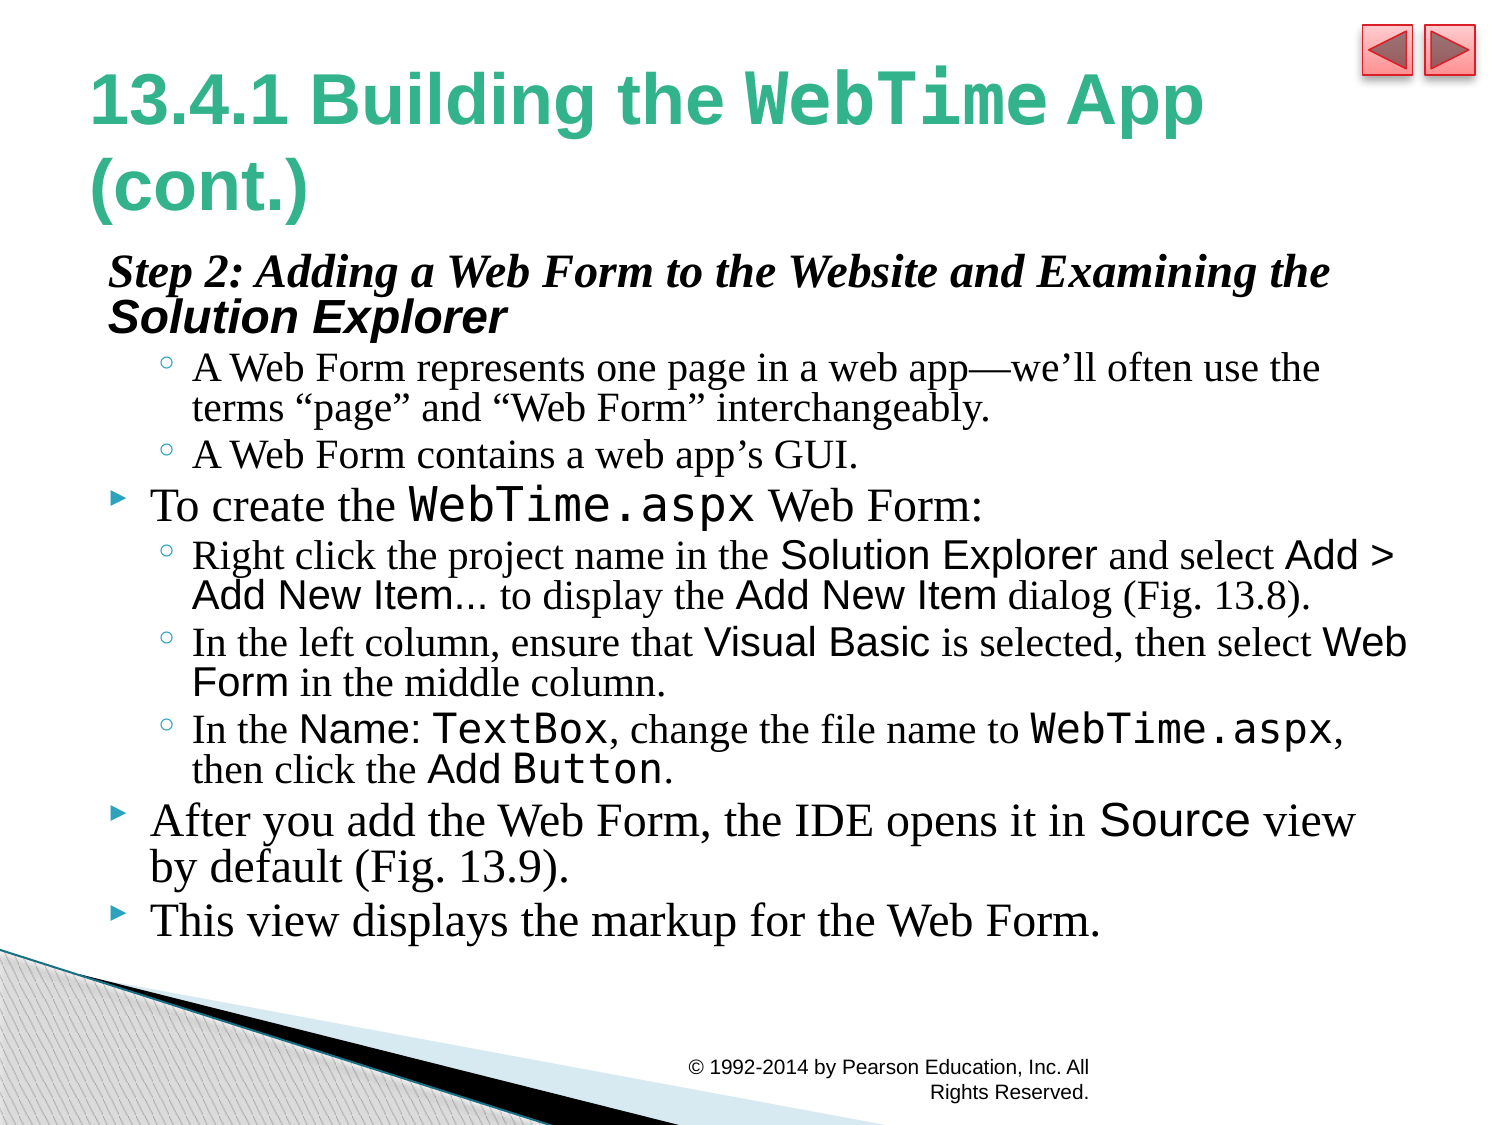

# 13.4.1 Building the WebTime App (cont.)
Step 2: Adding a Web Form to the Website and Examining the Solution Explorer
A Web Form represents one page in a web app—we’ll often use the terms “page” and “Web Form” interchangeably.
A Web Form contains a web app’s GUI.
To create the WebTime.aspx Web Form:
Right click the project name in the Solution Explorer and select Add > Add New Item... to display the Add New Item dialog (Fig. 13.8).
In the left column, ensure that Visual Basic is selected, then select Web Form in the middle column.
In the Name: TextBox, change the file name to WebTime.aspx, then click the Add Button.
After you add the Web Form, the IDE opens it in Source view by default (Fig. 13.9).
This view displays the markup for the Web Form.
© 1992-2014 by Pearson Education, Inc. All Rights Reserved.